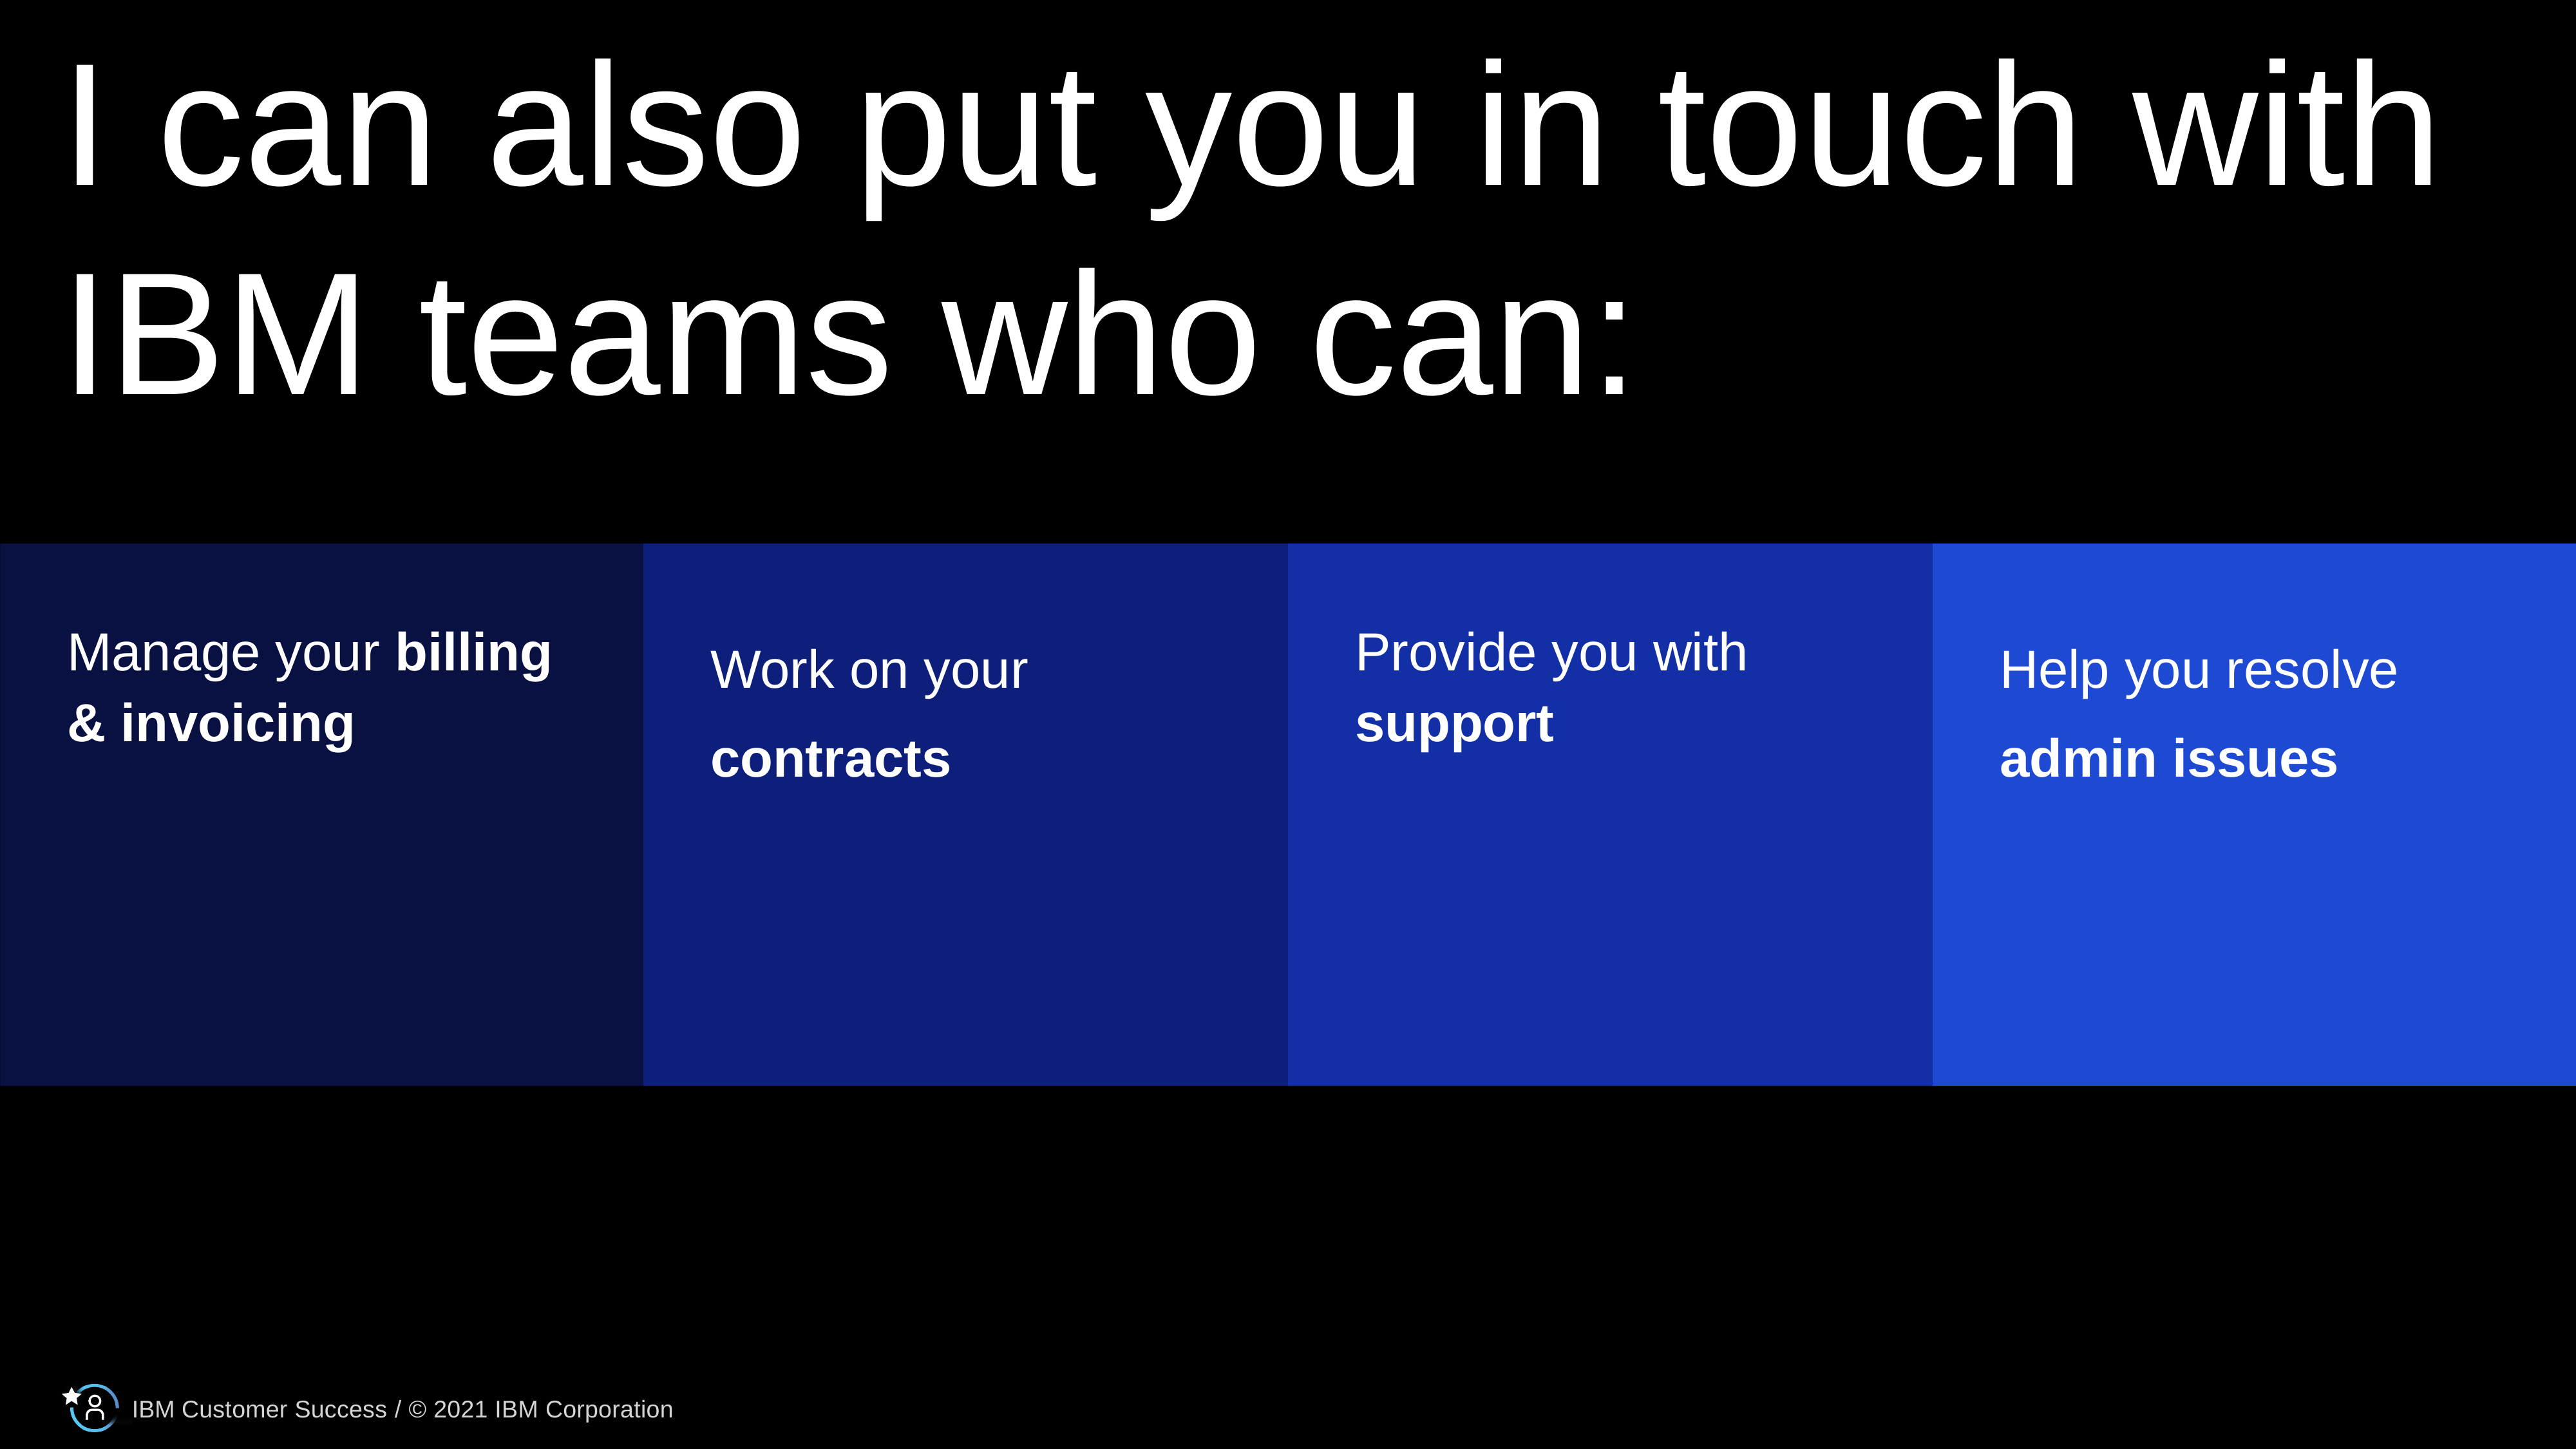

I can also put you in touch with IBM teams who can:
Work on your contracts
Provide you with support
Manage your billing & invoicing
Help you resolve admin issues
6
Group Name / DOC ID / Month XX, 2020 / © 2020 IBM Corporation